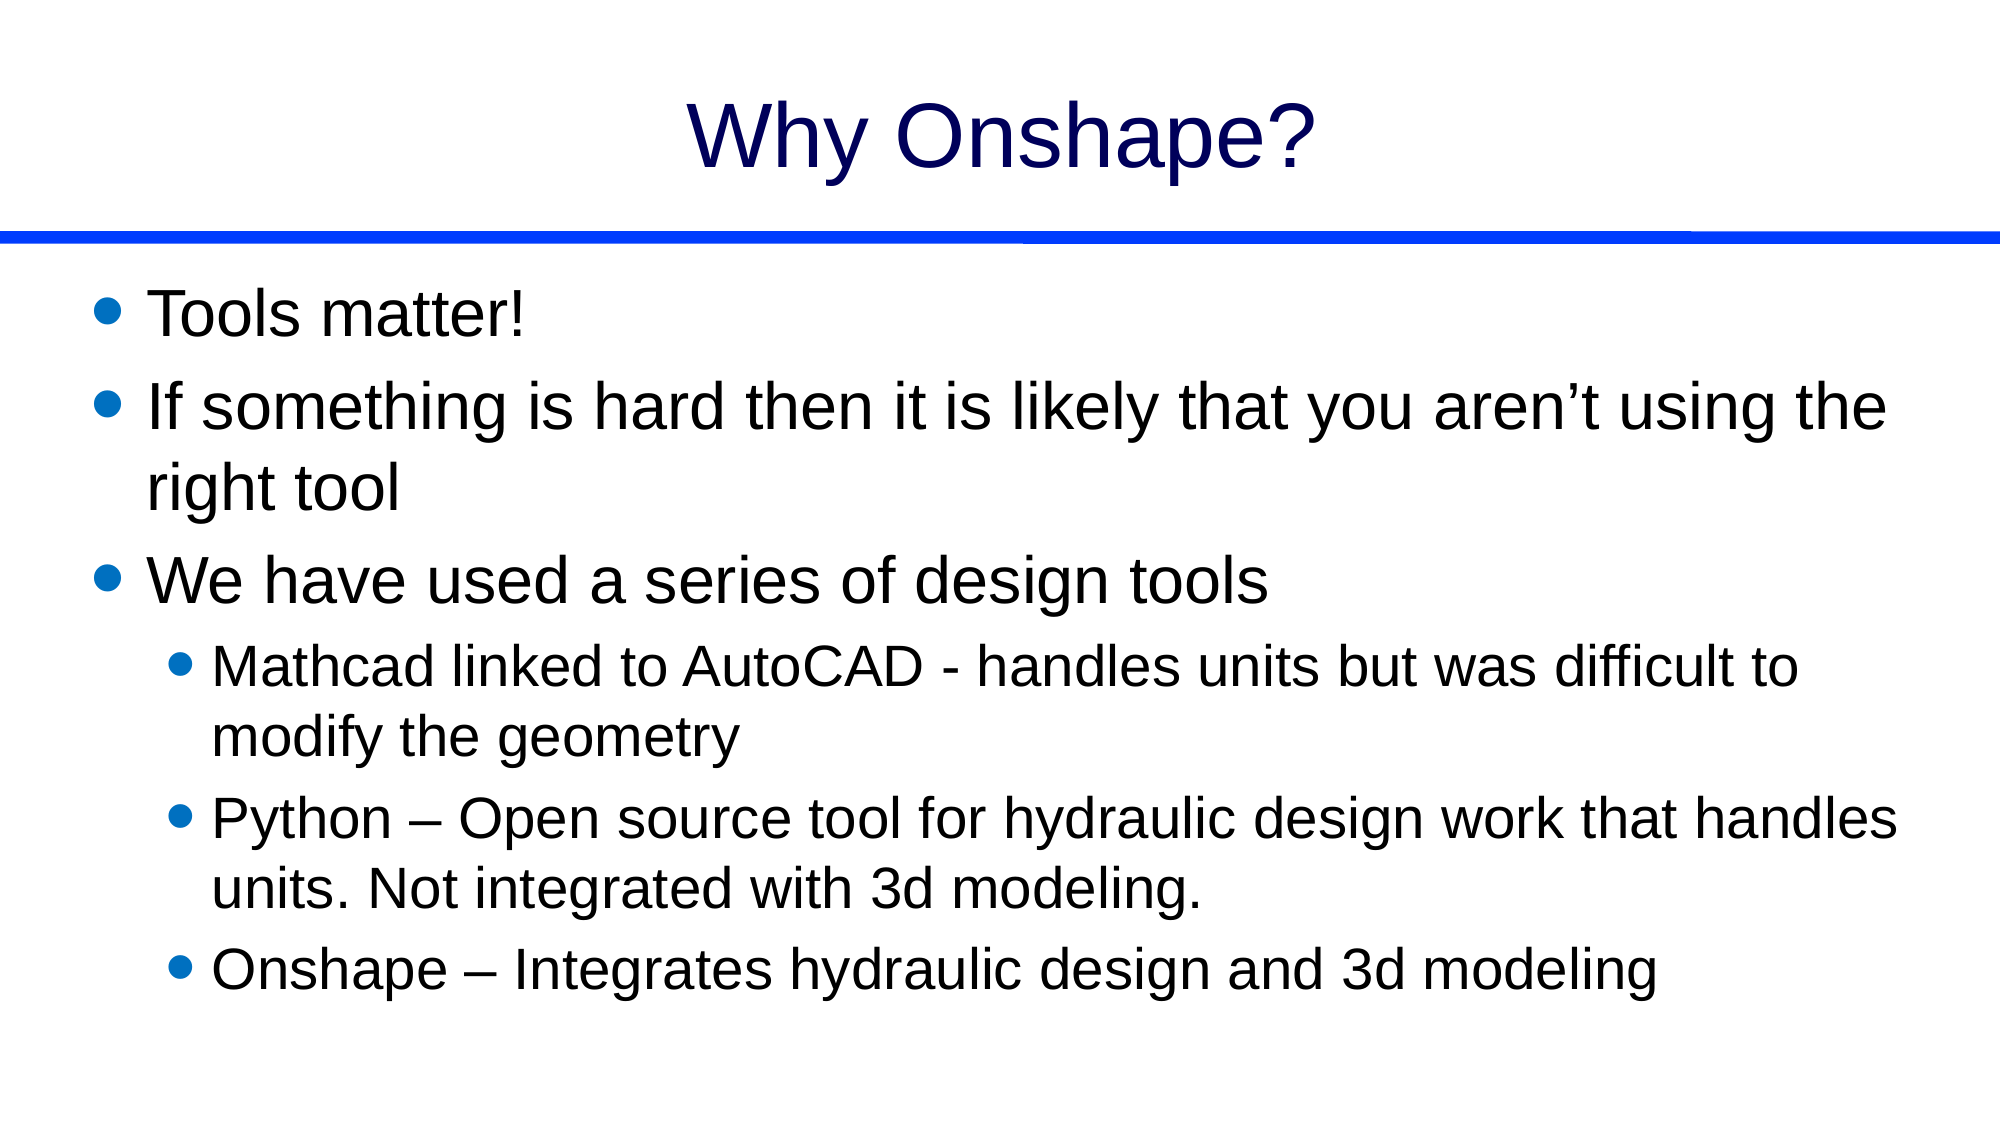

# Why Onshape?
Tools matter!
If something is hard then it is likely that you aren’t using the right tool
We have used a series of design tools
Mathcad linked to AutoCAD - handles units but was difficult to modify the geometry
Python – Open source tool for hydraulic design work that handles units. Not integrated with 3d modeling.
Onshape – Integrates hydraulic design and 3d modeling